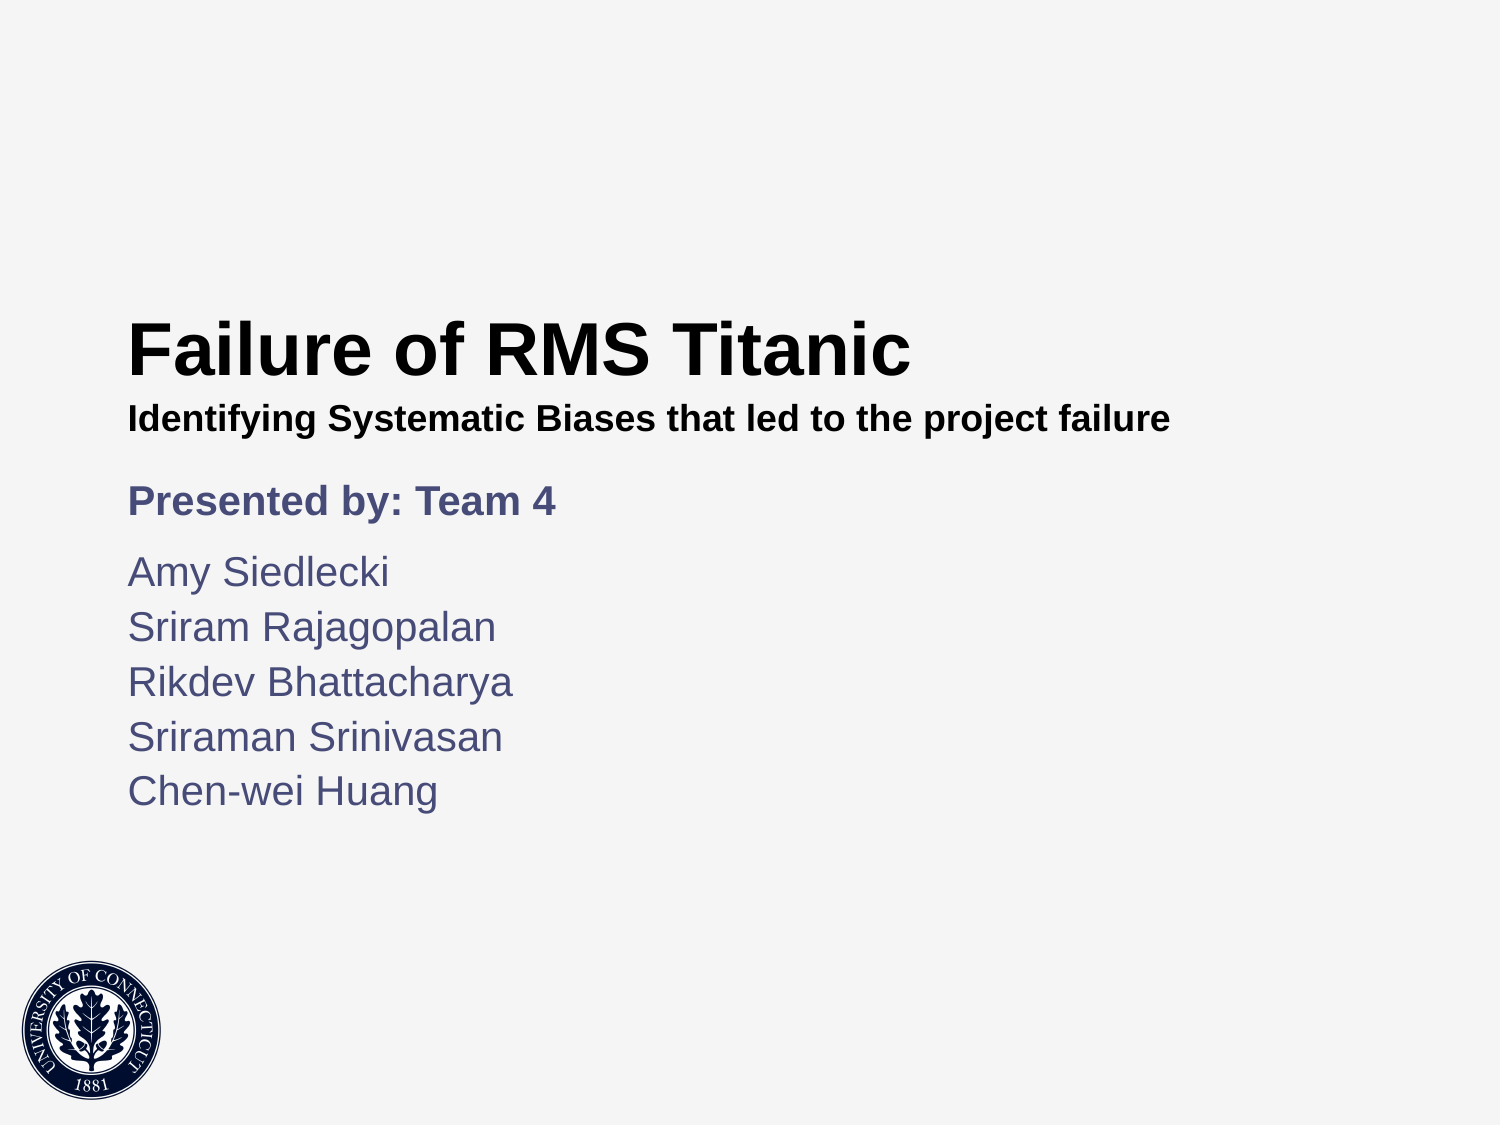

# Failure of RMS Titanic
Identifying Systematic Biases that led to the project failure
Presented by: Team 4

Amy Siedlecki
Sriram Rajagopalan
Rikdev Bhattacharya
Sriraman Srinivasan
Chen-wei Huang